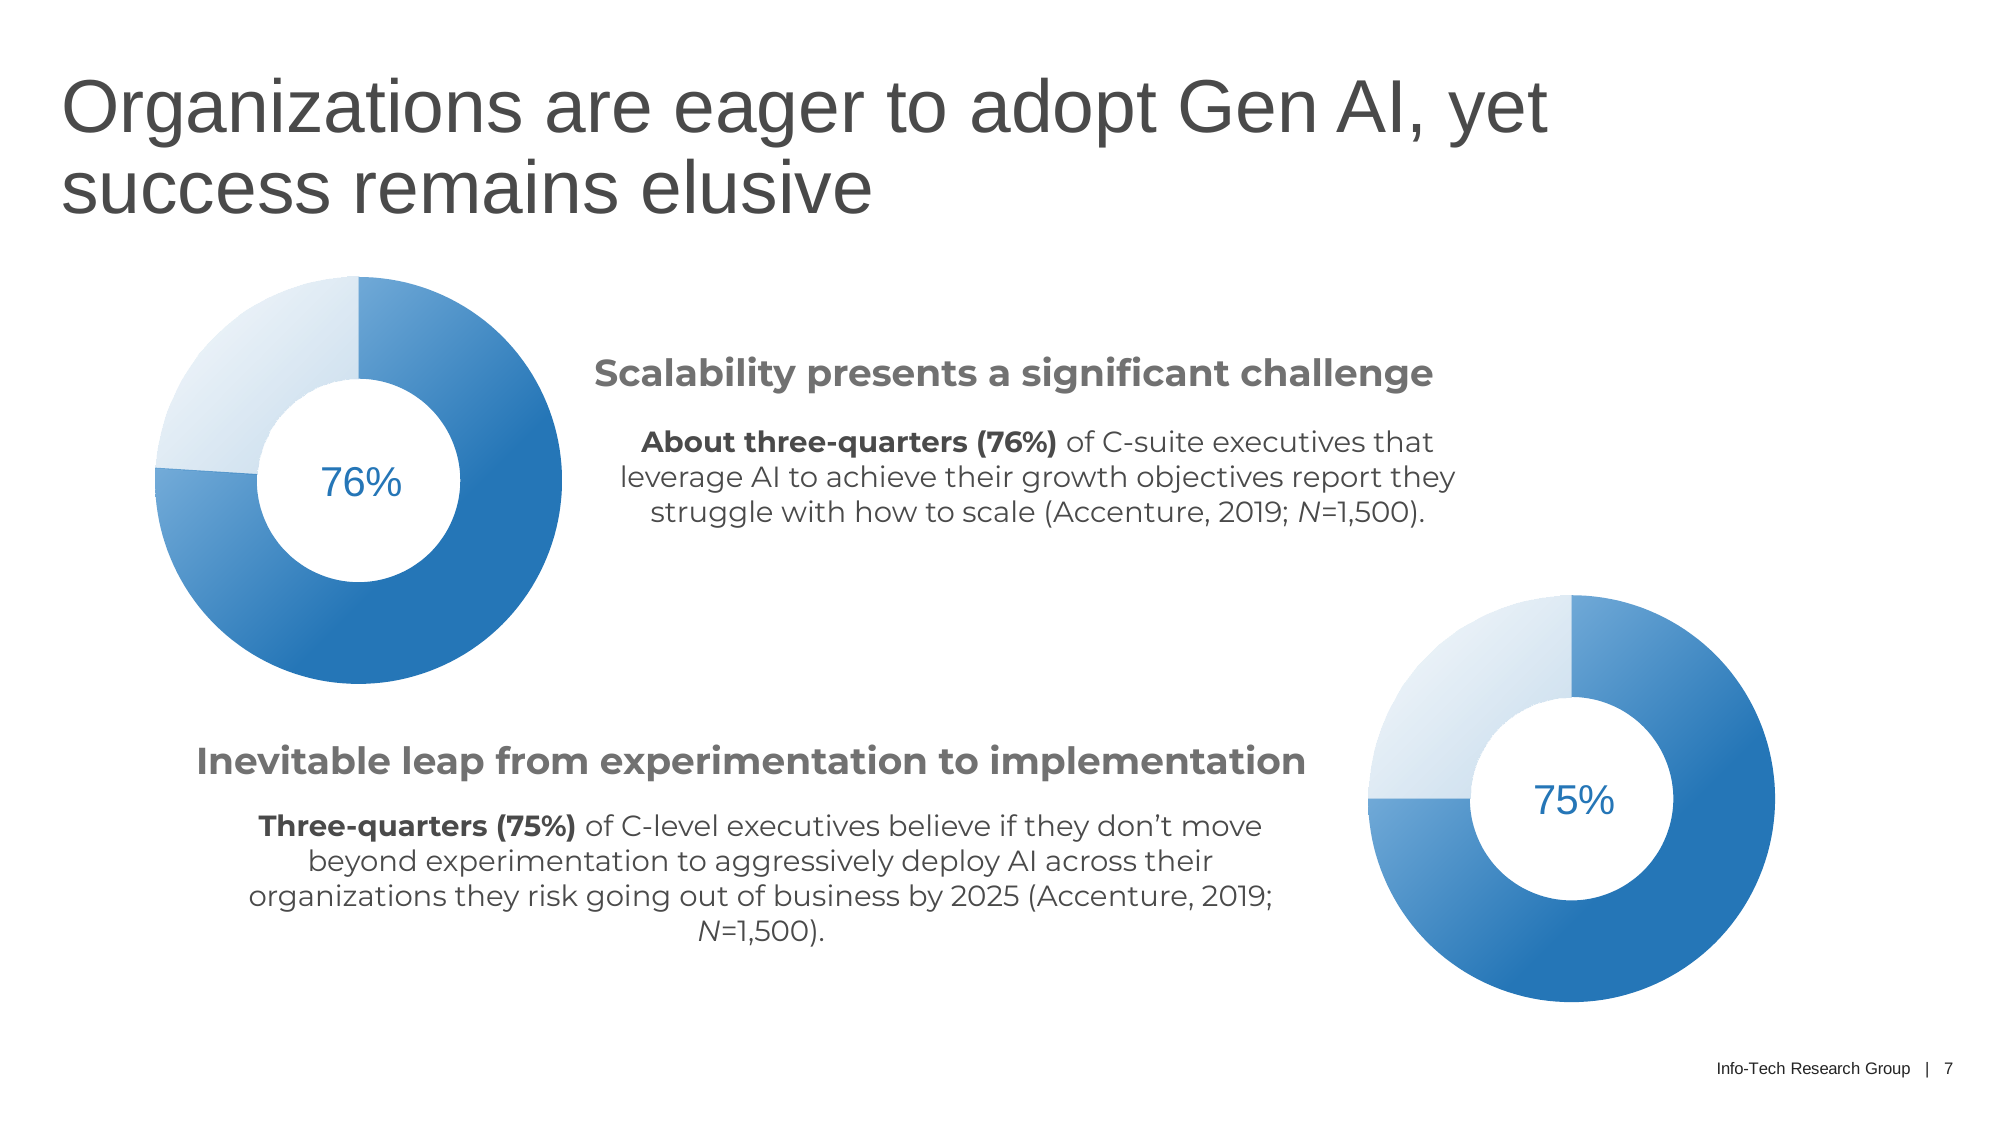

# Organizations are eager to adopt Gen AI, yet success remains elusive

### Chart

| Category | Sales |
|---|---|
| 1st Qtr | 76.0 |
| 2nd Qtr | 24.0 |
76%
Scalability presents a significant challenge
About three-quarters (76%) of C-suite executives that leverage AI to achieve their growth objectives report they struggle with how to scale (Accenture, 2019; N=1,500).

### Chart

| Category | Sales |
|---|---|
| 1st Qtr | 75.0 |
| 2nd Qtr | 25.0 |
75%
Inevitable leap from experimentation to implementation
Three-quarters (75%) of C-level executives believe if they don’t move beyond experimentation to aggressively deploy AI across their organizations they risk going out of business by 2025 (Accenture, 2019; N=1,500).